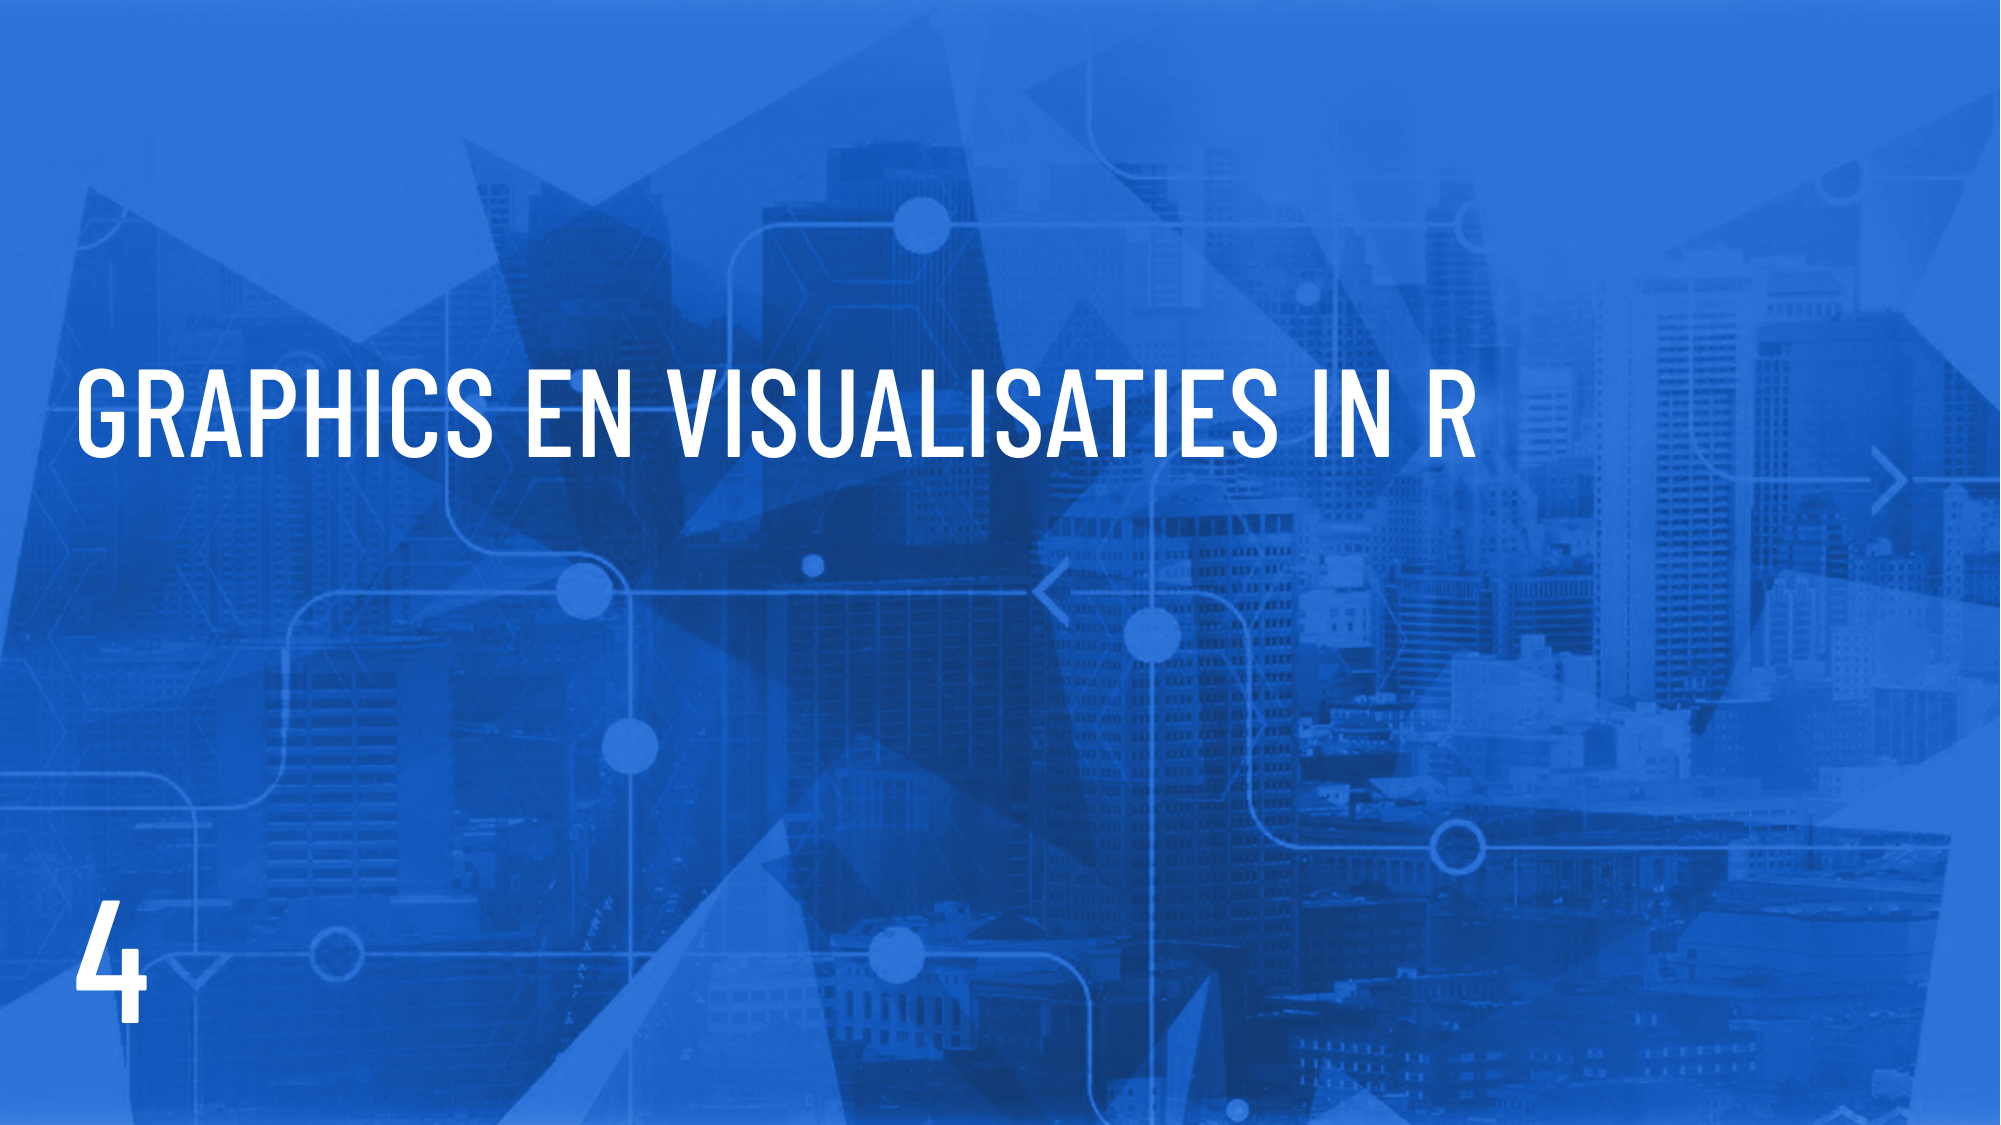

# Graphics en visualisaties in r
4